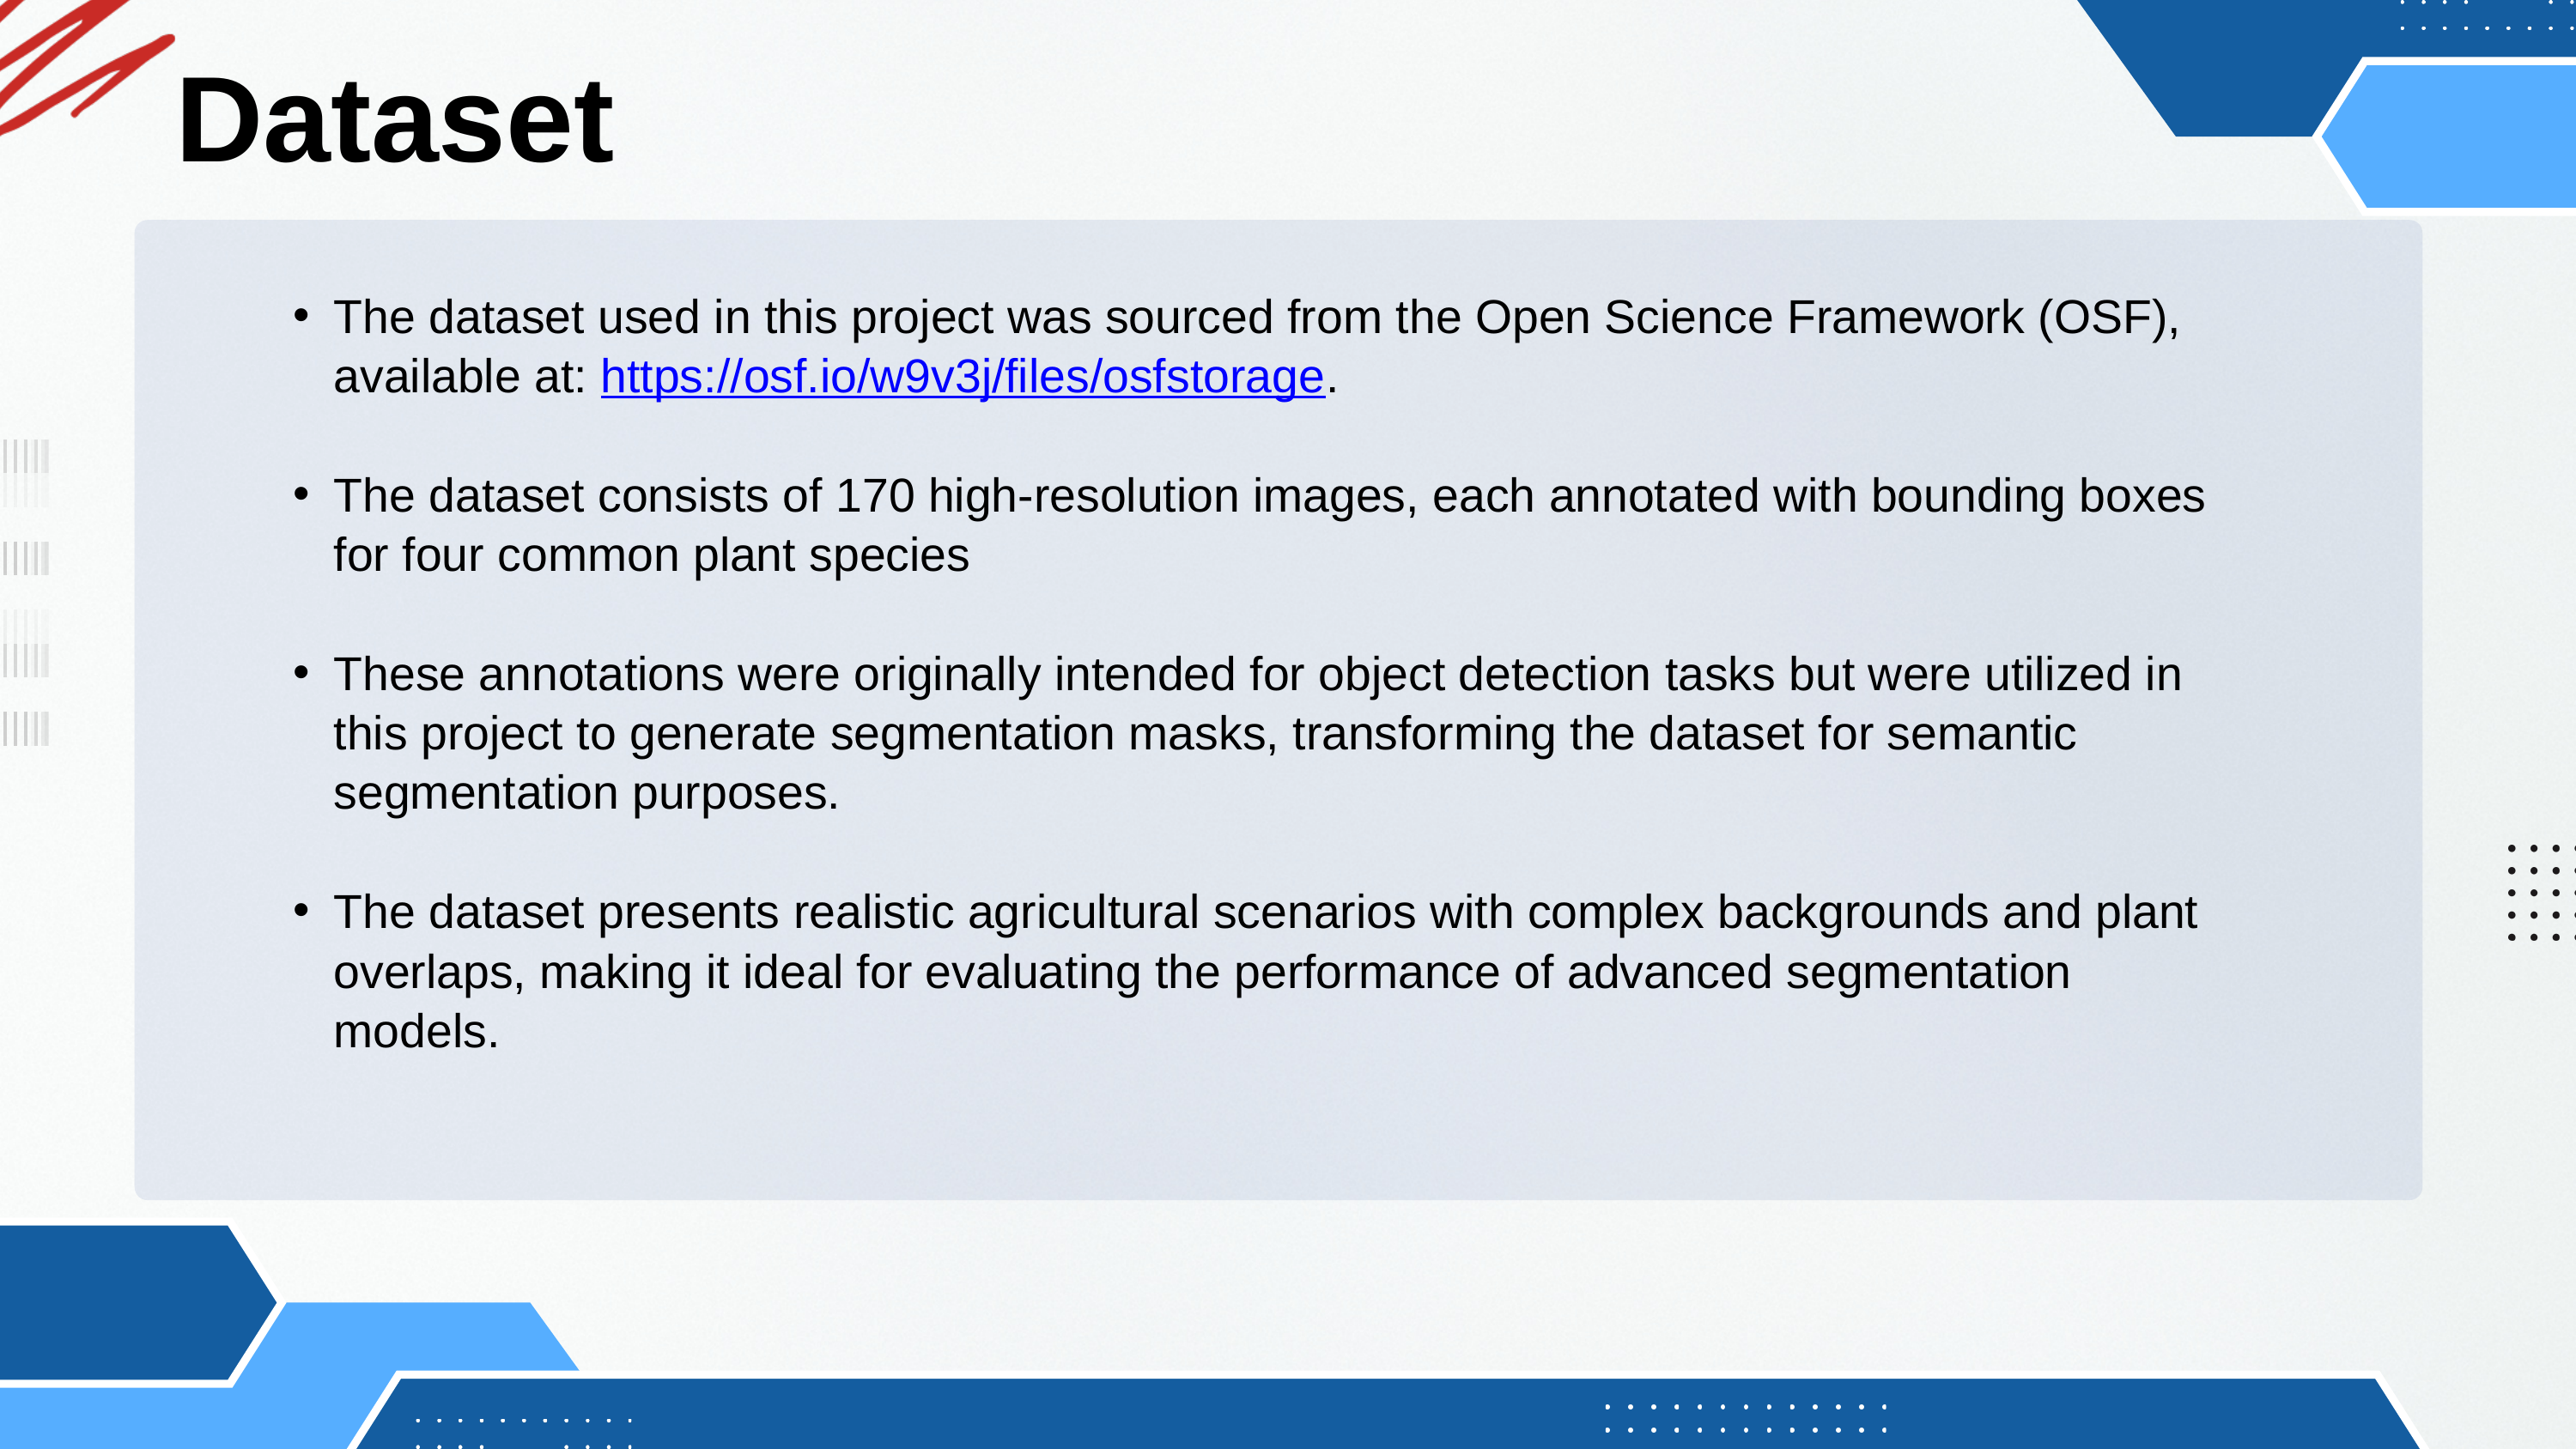

Dataset

The dataset used in this project was sourced from the Open Science Framework (OSF), available at: https://osf.io/w9v3j/files/osfstorage.

The dataset consists of 170 high-resolution images, each annotated with bounding boxes for four common plant species

These annotations were originally intended for object detection tasks but were utilized in this project to generate segmentation masks, transforming the dataset for semantic segmentation purposes.

The dataset presents realistic agricultural scenarios with complex backgrounds and plant overlaps, making it ideal for evaluating the performance of advanced segmentation models.